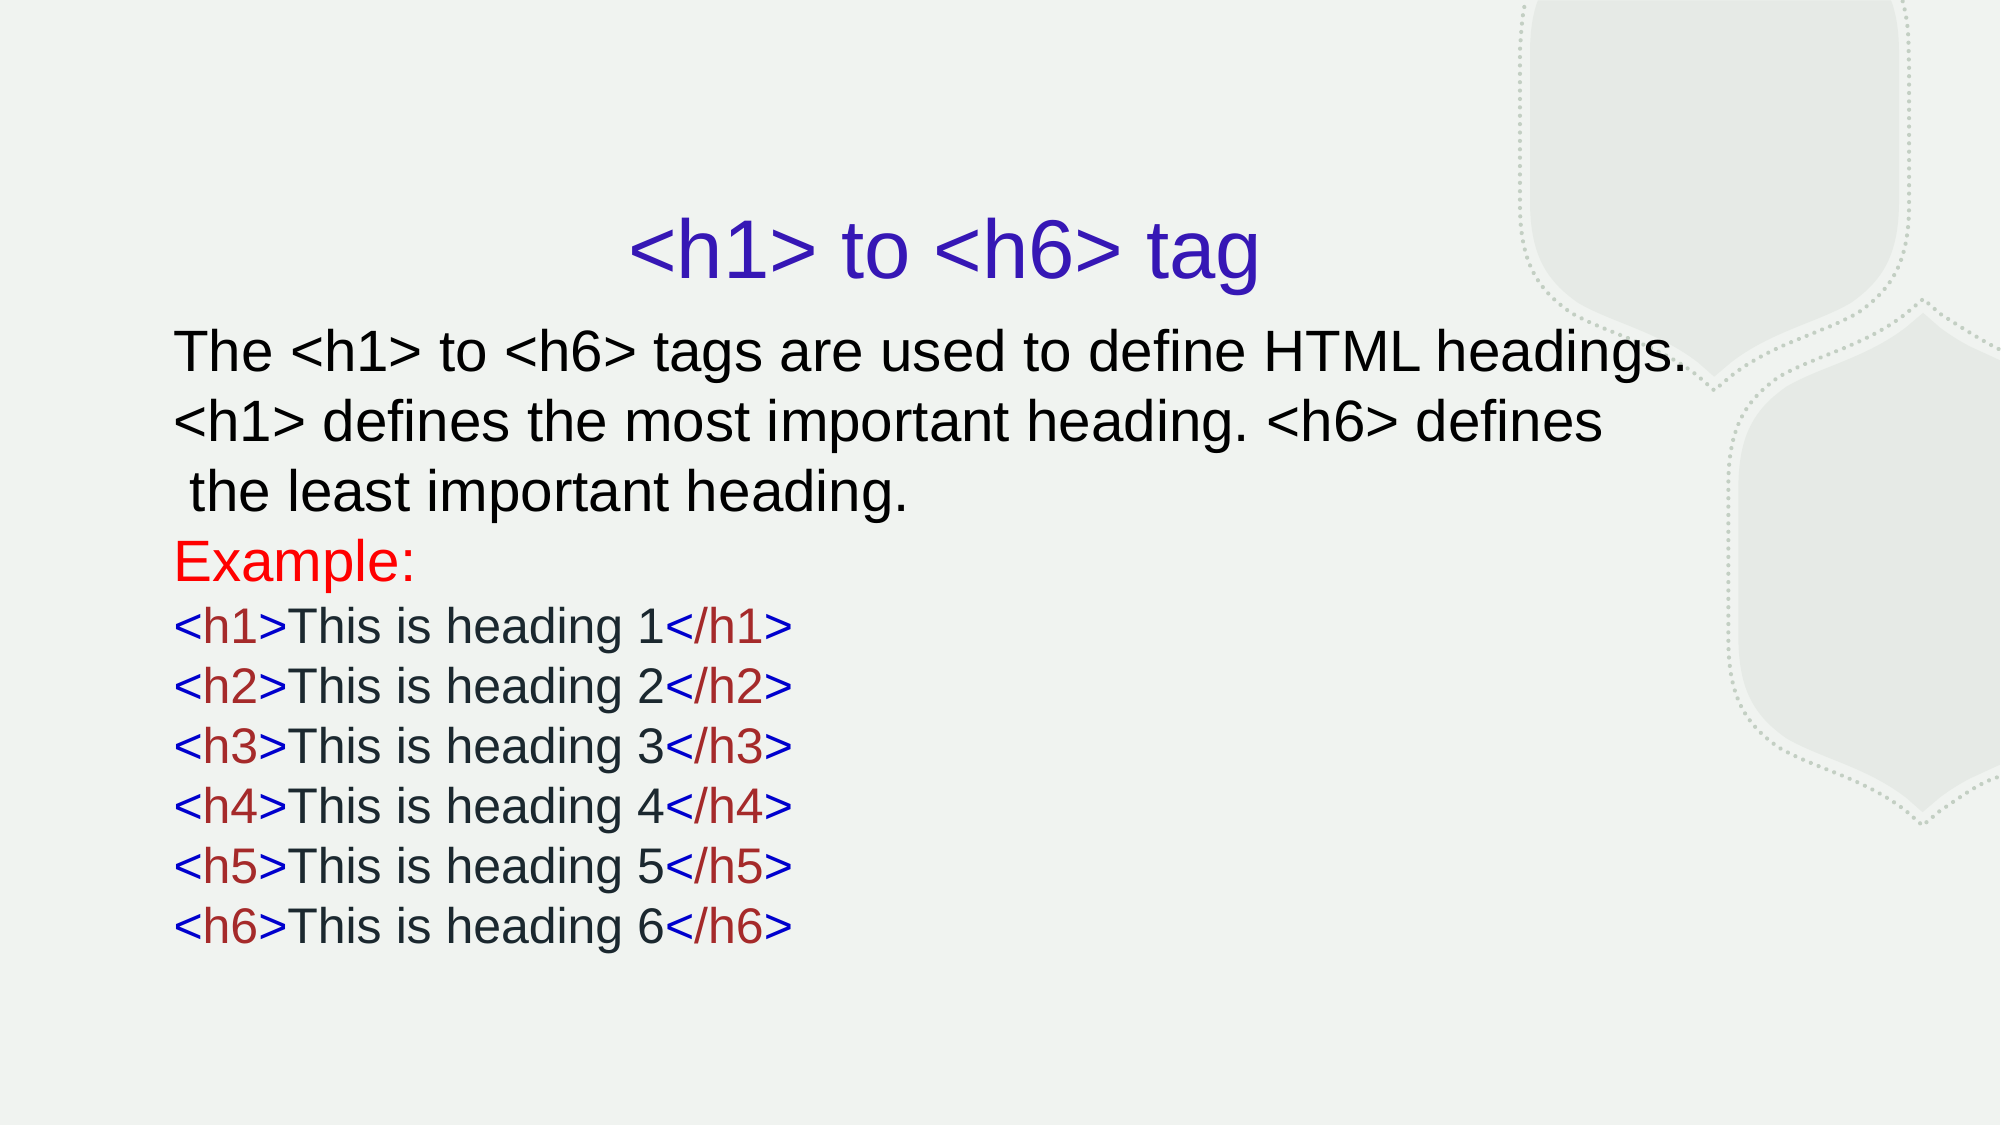

# <h1> to <h6> tag
The <h1> to <h6> tags are used to define HTML headings.
<h1> defines the most important heading. <h6> defines
 the least important heading.
Example:
<h1>This is heading 1</h1>
<h2>This is heading 2</h2>
<h3>This is heading 3</h3>
<h4>This is heading 4</h4>
<h5>This is heading 5</h5>
<h6>This is heading 6</h6>